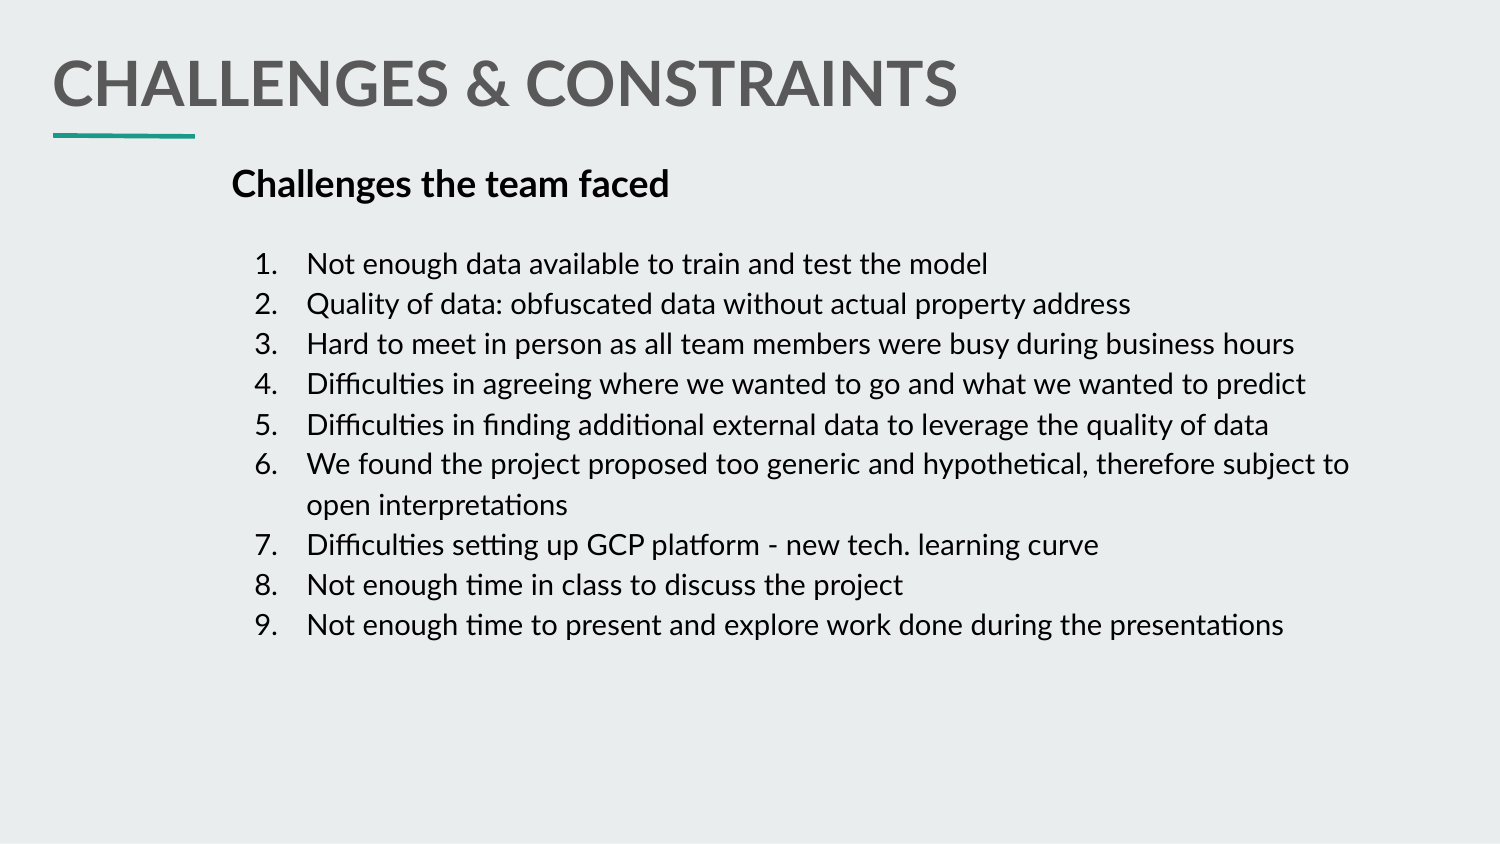

CHALLENGES & CONSTRAINTS
Challenges the team faced

Not enough data available to train and test the model
Quality of data: obfuscated data without actual property address
Hard to meet in person as all team members were busy during business hours
Difficulties in agreeing where we wanted to go and what we wanted to predict
Difficulties in finding additional external data to leverage the quality of data
We found the project proposed too generic and hypothetical, therefore subject to open interpretations
Difficulties setting up GCP platform - new tech. learning curve
Not enough time in class to discuss the project
Not enough time to present and explore work done during the presentations